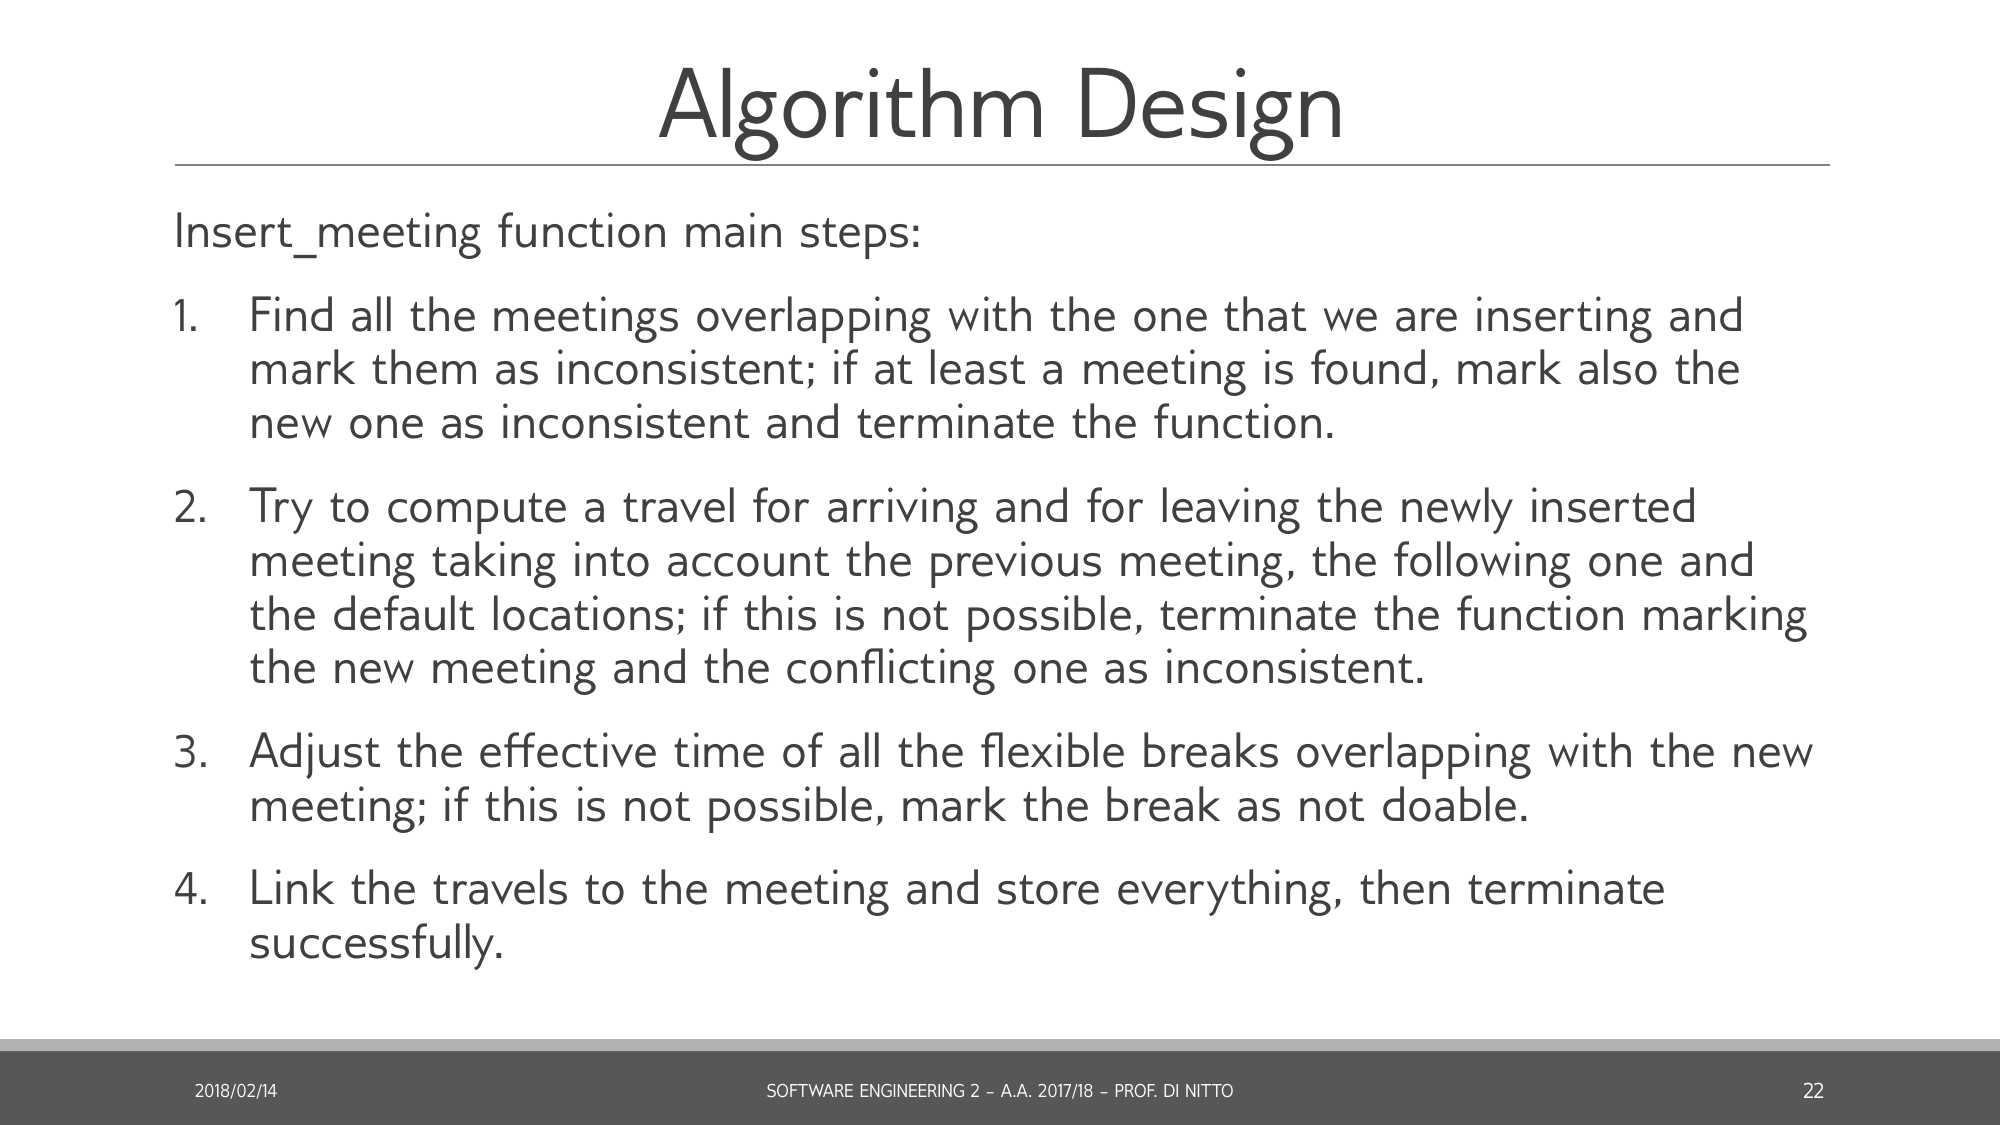

# Algorithm Design
Insert_meeting function main steps:
Find all the meetings overlapping with the one that we are inserting and mark them as inconsistent; if at least a meeting is found, mark also the new one as inconsistent and terminate the function.
Try to compute a travel for arriving and for leaving the newly inserted meeting taking into account the previous meeting, the following one and the default locations; if this is not possible, terminate the function marking the new meeting and the conflicting one as inconsistent.
Adjust the effective time of all the flexible breaks overlapping with the new meeting; if this is not possible, mark the break as not doable.
Link the travels to the meeting and store everything, then terminate successfully.
2018/02/14
software engineering 2 – A.a. 2017/18 – Prof. Di nitto
22